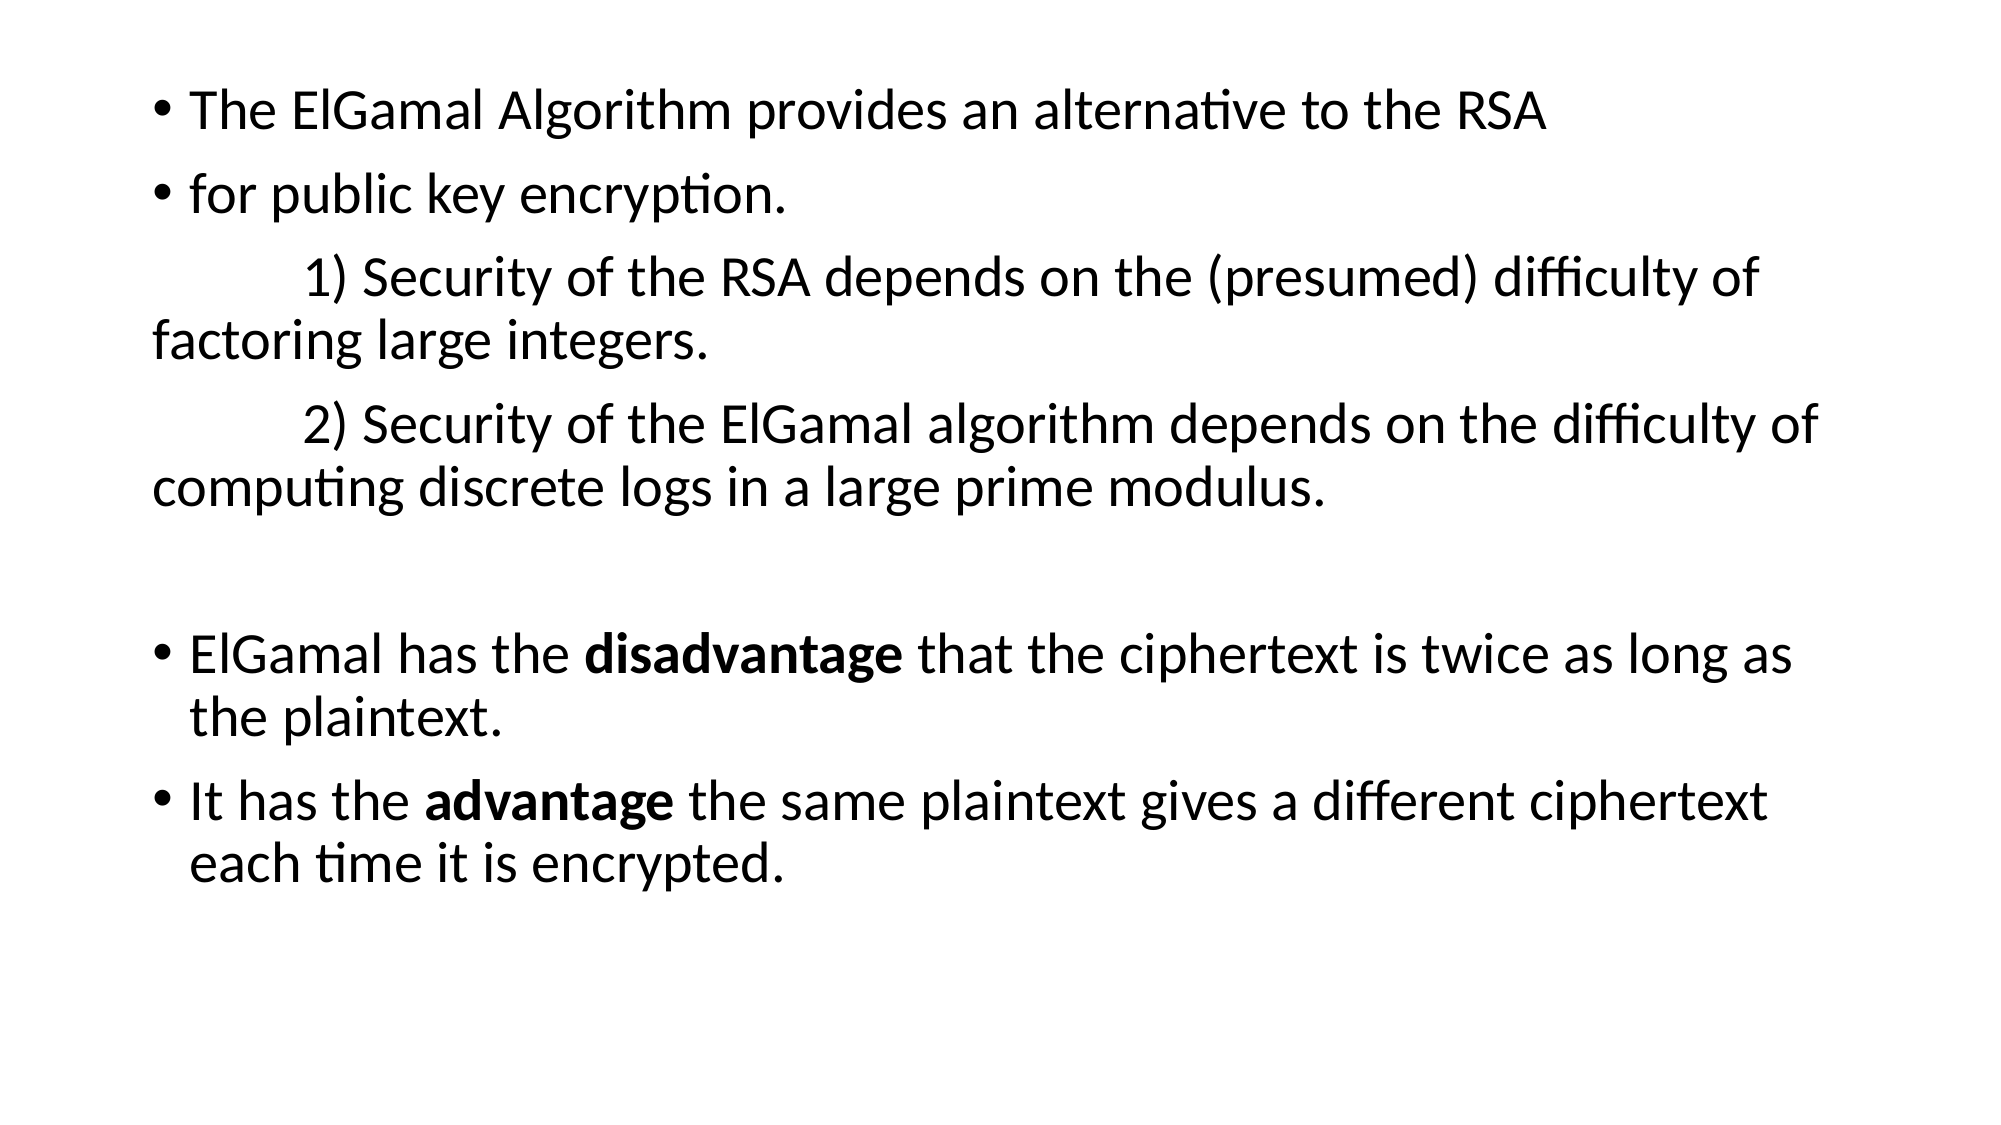

The ElGamal Algorithm provides an alternative to the RSA
for public key encryption.
	1) Security of the RSA depends on the (presumed) difficulty of factoring large integers.
	2) Security of the ElGamal algorithm depends on the difficulty of computing discrete logs in a large prime modulus.

ElGamal has the disadvantage that the ciphertext is twice as long as the plaintext.
It has the advantage the same plaintext gives a different ciphertext each time it is encrypted.